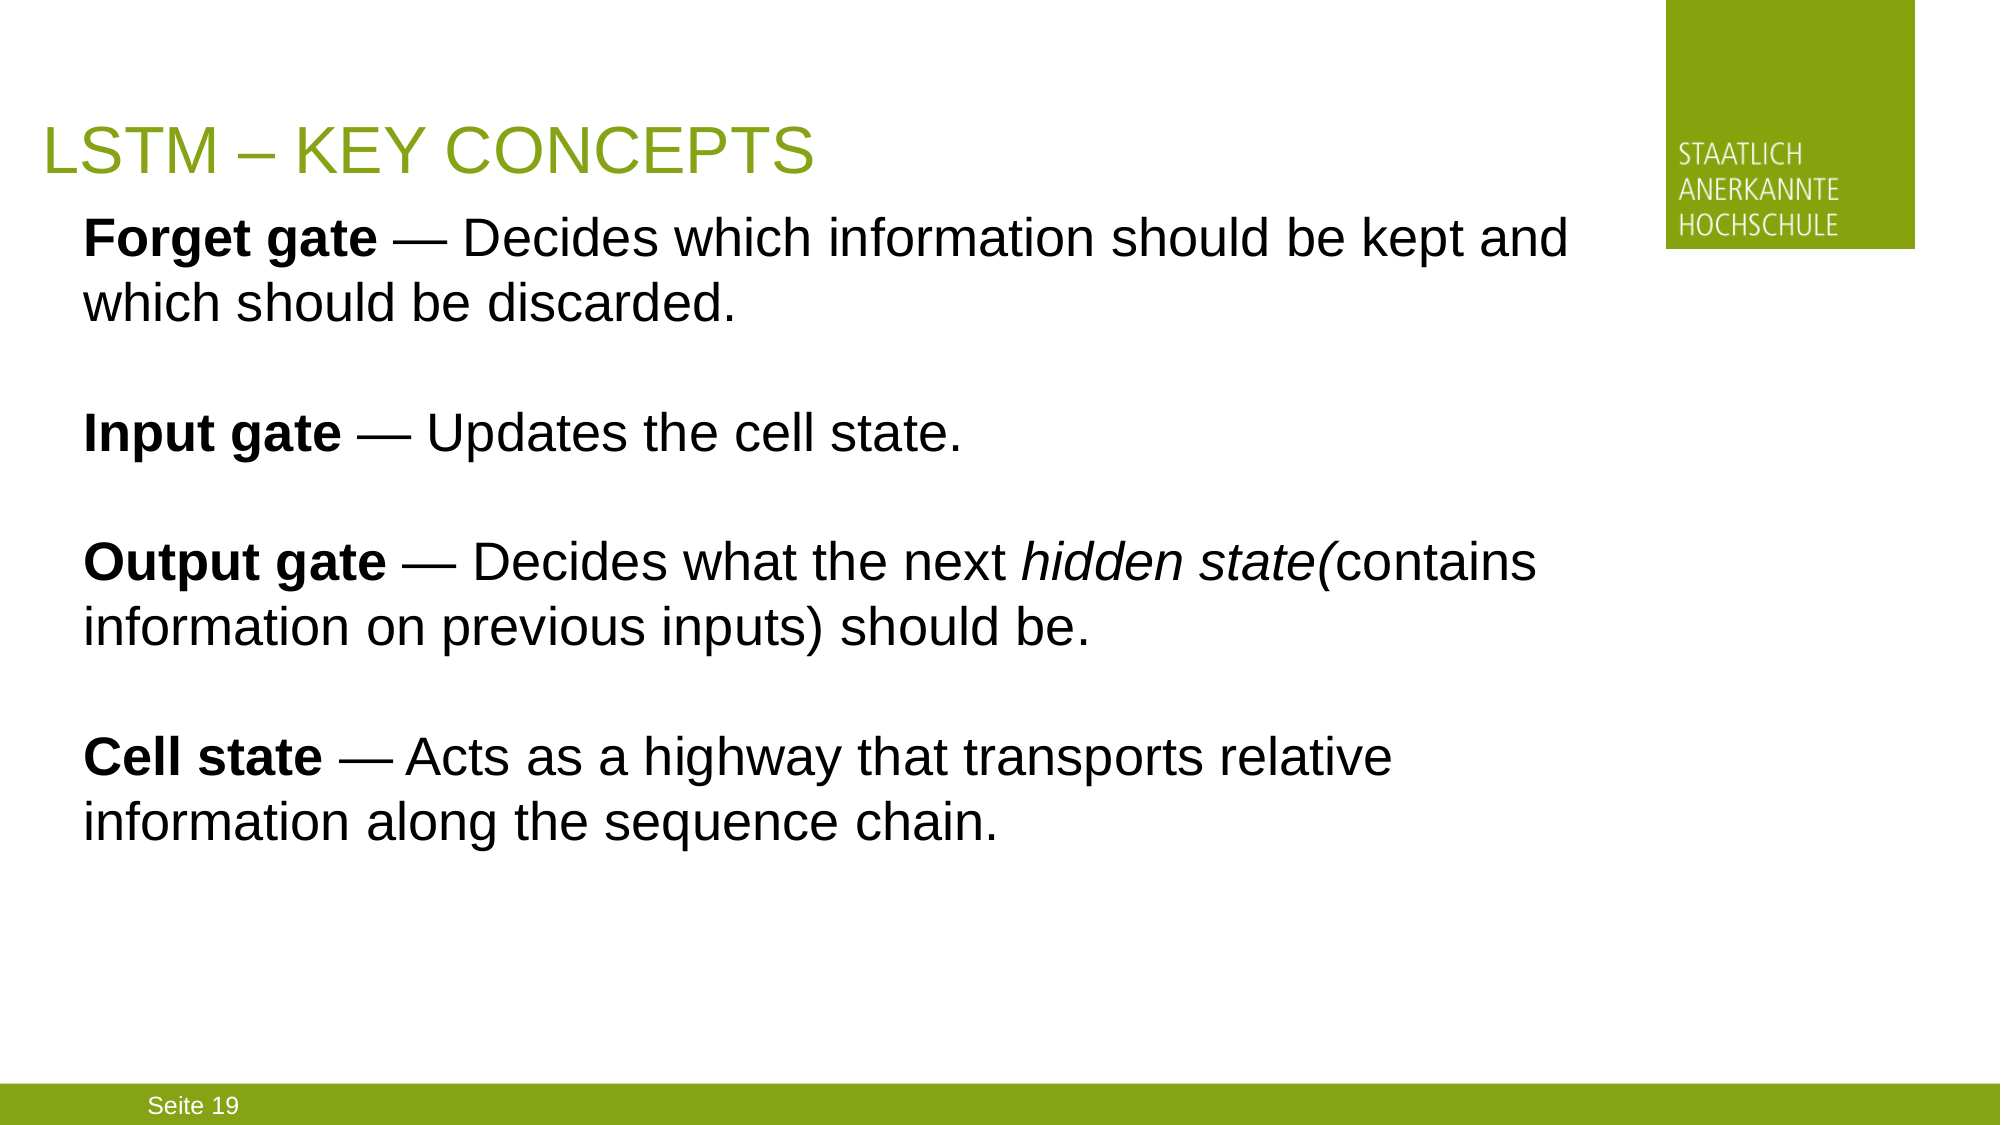

# LSTM – Key concepts
Forget gate — Decides which information should be kept and which should be discarded.

Input gate — Updates the cell state.

Output gate — Decides what the next hidden state(contains information on previous inputs) should be.

Cell state — Acts as a highway that transports relative information along the sequence chain.

Seite 19